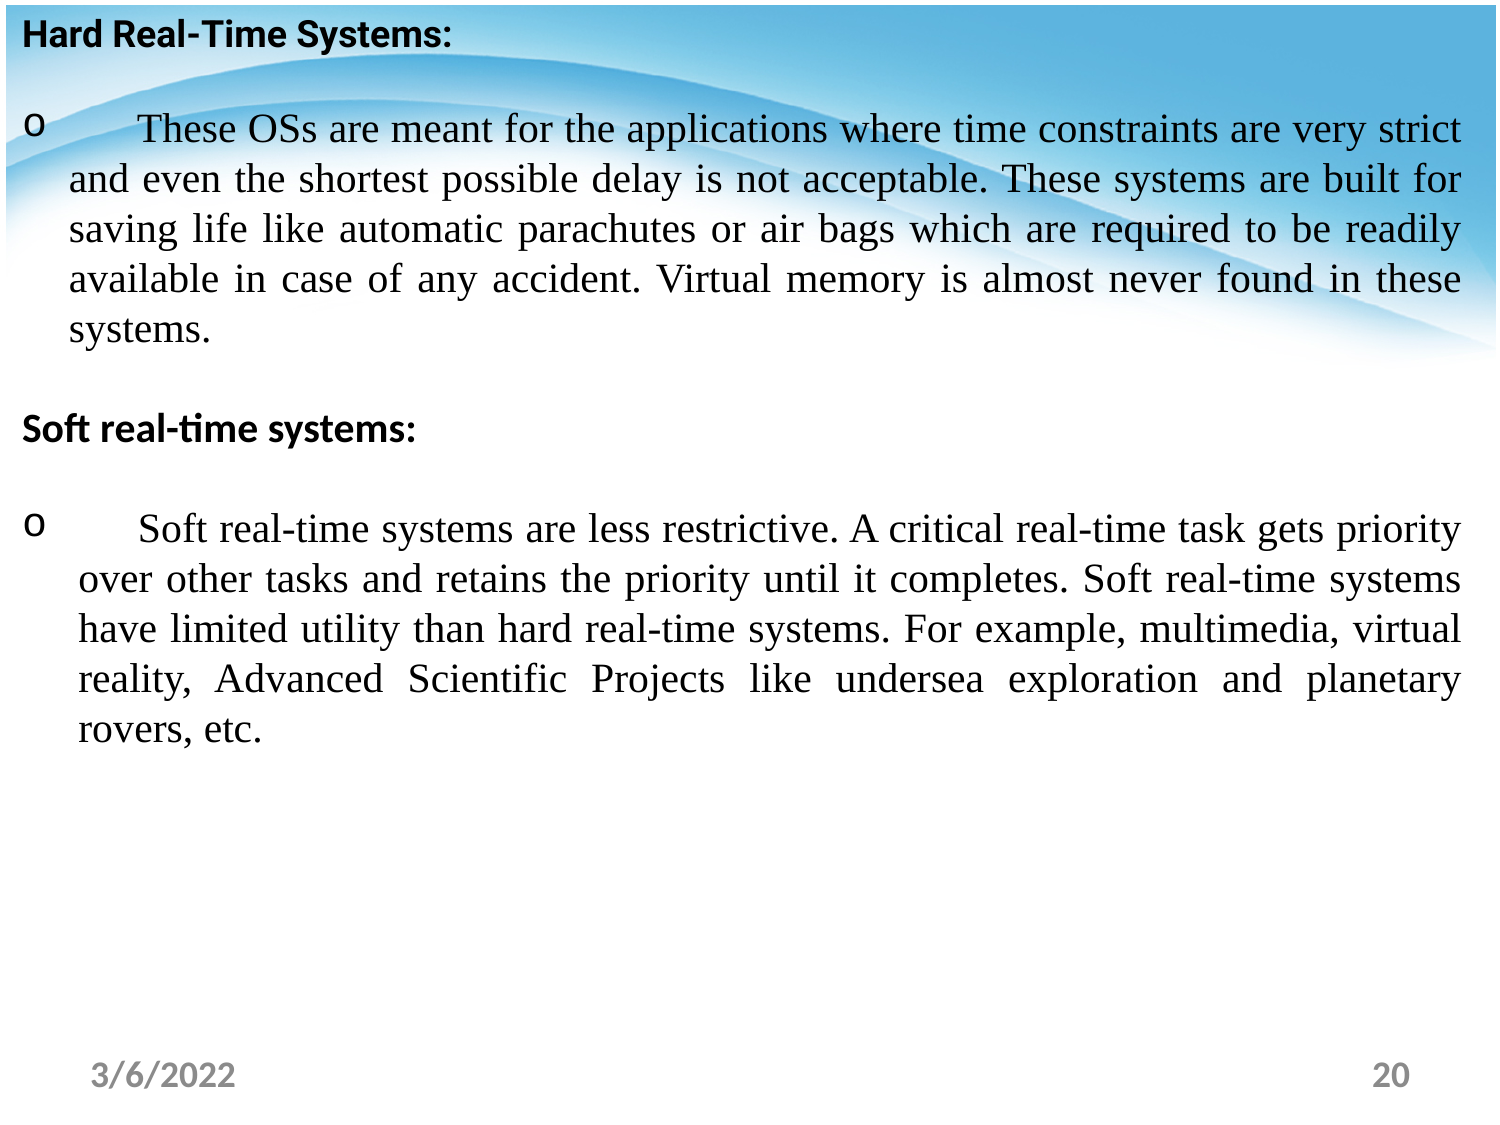

Hard Real-Time Systems:

      These OSs are meant for the applications where time constraints are very strict and even the shortest possible delay is not acceptable. These systems are built for saving life like automatic parachutes or air bags which are required to be readily available in case of any accident. Virtual memory is almost never found in these systems.

Soft real-time systems:

     Soft real-time systems are less restrictive. A critical real-time task gets priority over other tasks and retains the priority until it completes. Soft real-time systems have limited utility than hard real-time systems. For example, multimedia, virtual reality, Advanced Scientific Projects like undersea exploration and planetary rovers, etc.
3/6/2022
20